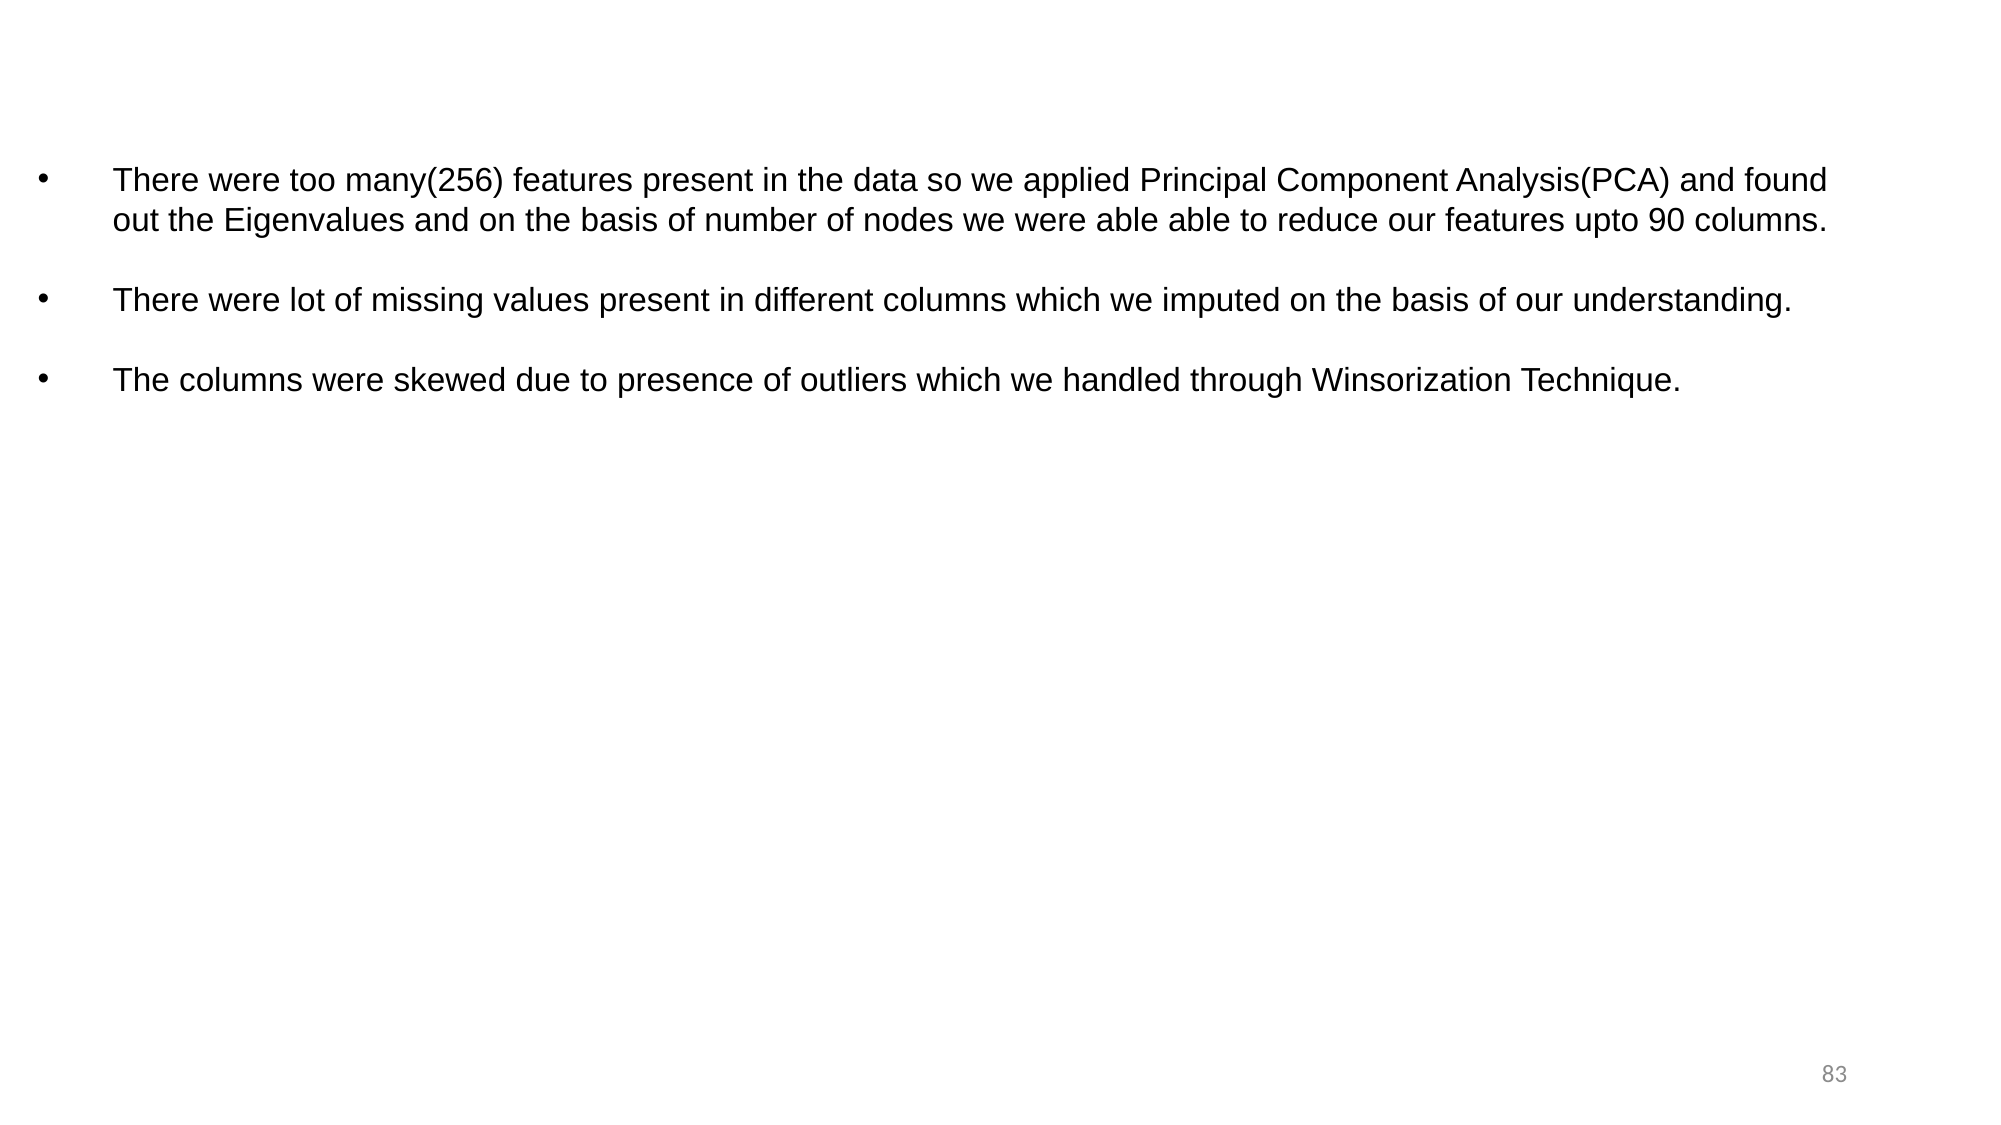

There were too many(256) features present in the data so we applied Principal Component Analysis(PCA) and found out the Eigenvalues and on the basis of number of nodes we were able able to reduce our features upto 90 columns.

There were lot of missing values present in different columns which we imputed on the basis of our understanding.

The columns were skewed due to presence of outliers which we handled through Winsorization Technique.
83